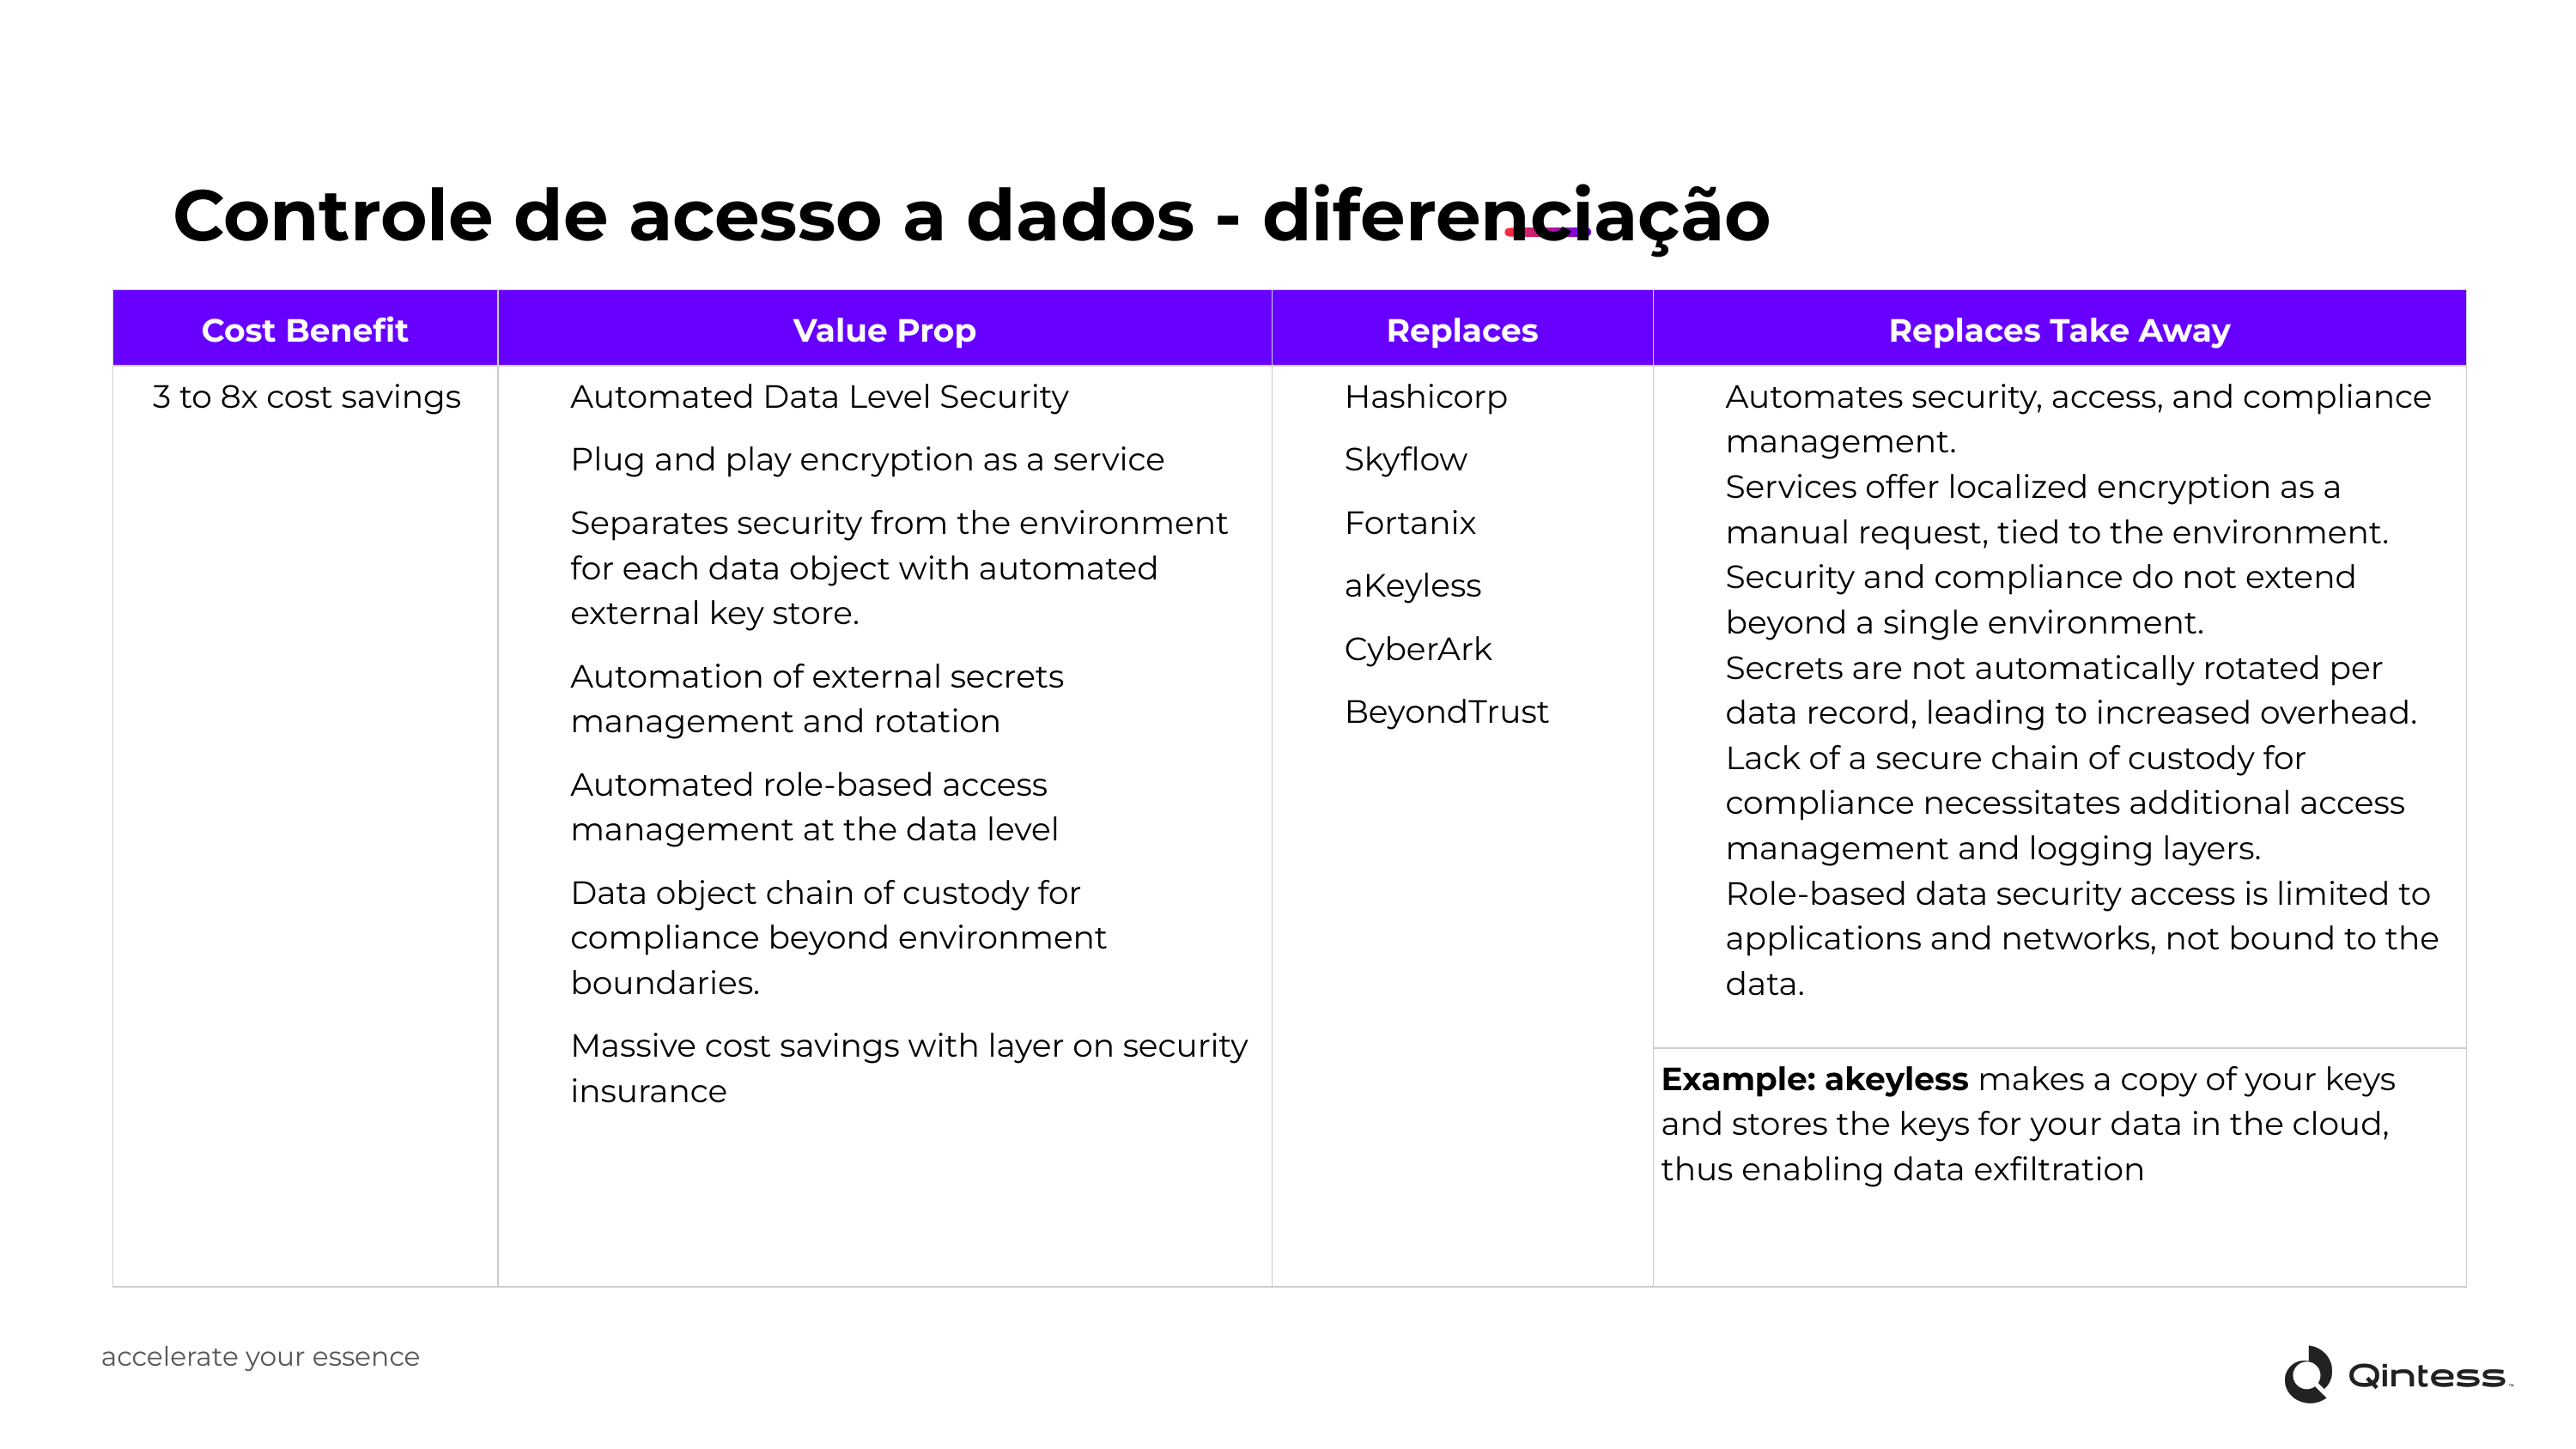

Controle de acesso a dados - diferenciação

| Cost Benefit | Value Prop | Replaces | Replaces Take Away |
| --- | --- | --- | --- |
| 3 to 8x cost savings | Automated Data Level Security Plug and play encryption as a service Separates security from the environment for each data object with automated external key store. Automation of external secrets management and rotation Automated role-based access management at the data level Data object chain of custody for compliance beyond environment boundaries. Massive cost savings with layer on security insurance | Hashicorp Skyflow Fortanix aKeyless CyberArk BeyondTrust Thales | Automates security, access, and compliance management. Services offer localized encryption as a manual request, tied to the environment. Security and compliance do not extend beyond a single environment. Secrets are not automatically rotated per data record, leading to increased overhead. Lack of a secure chain of custody for compliance necessitates additional access management and logging layers. Role-based data security access is limited to applications and networks, not bound to the data. |
|  |  |  | Example: akeyless makes a copy of your keys and stores the keys for your data in the cloud, thus enabling data exfiltration |